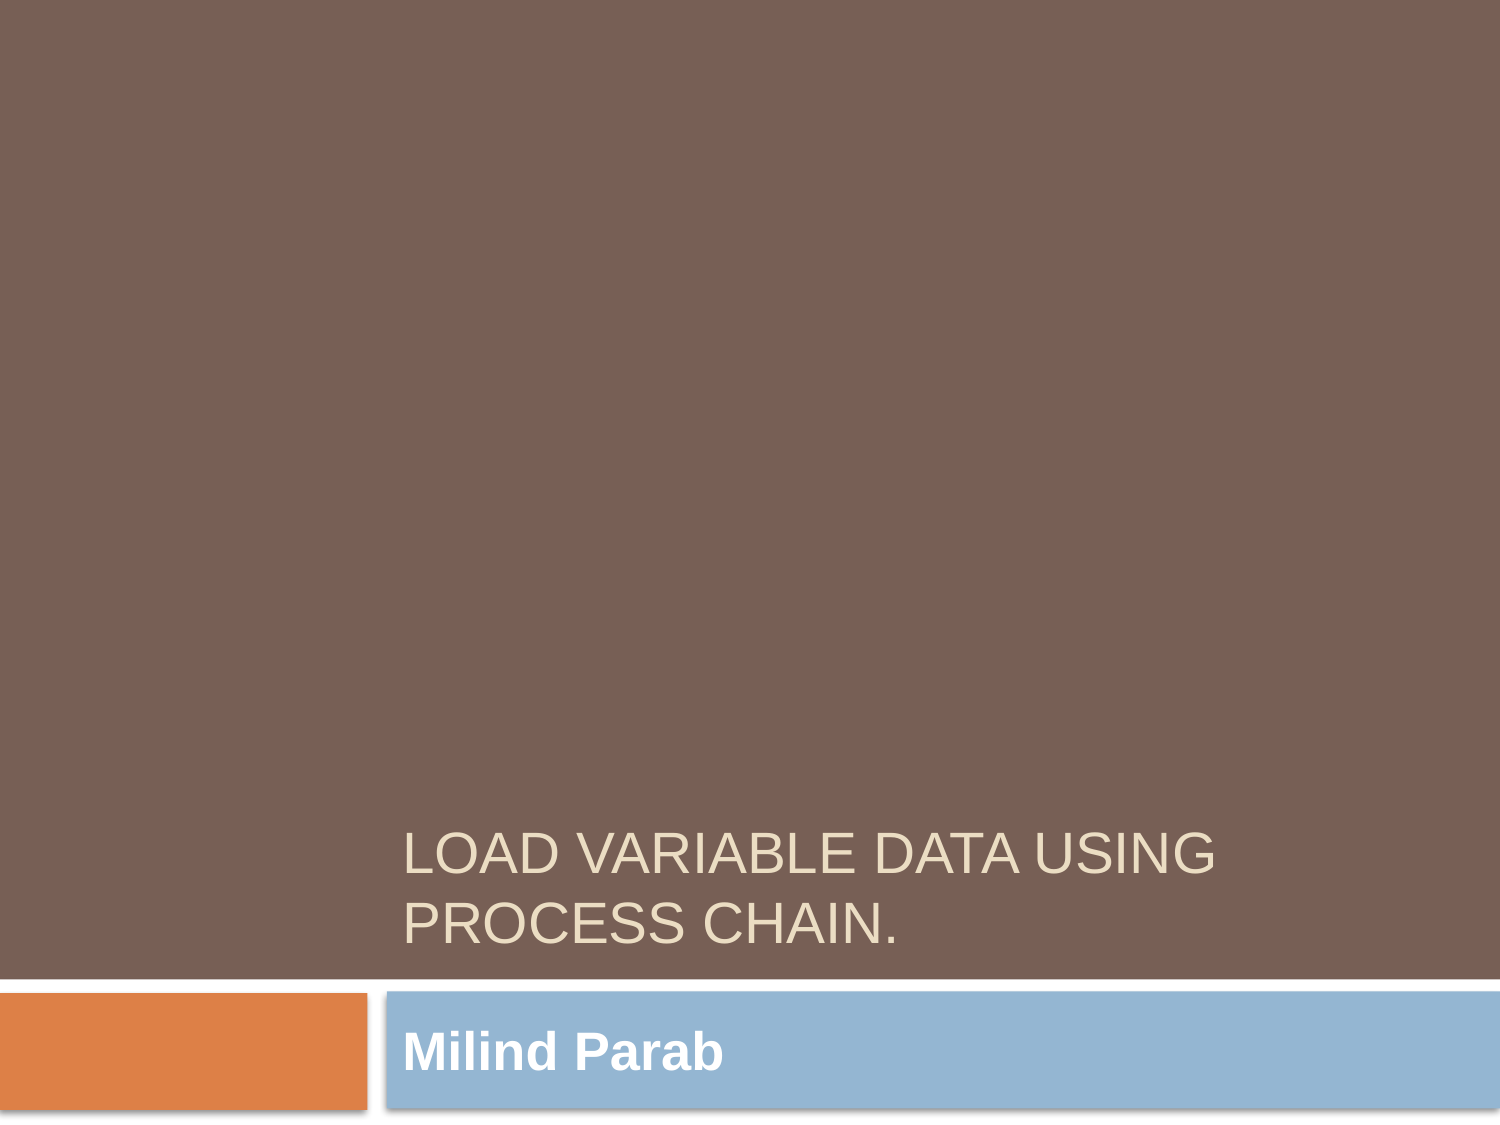

# Load VARIABLE DATA USING PROCESS CHAIN.
Milind Parab